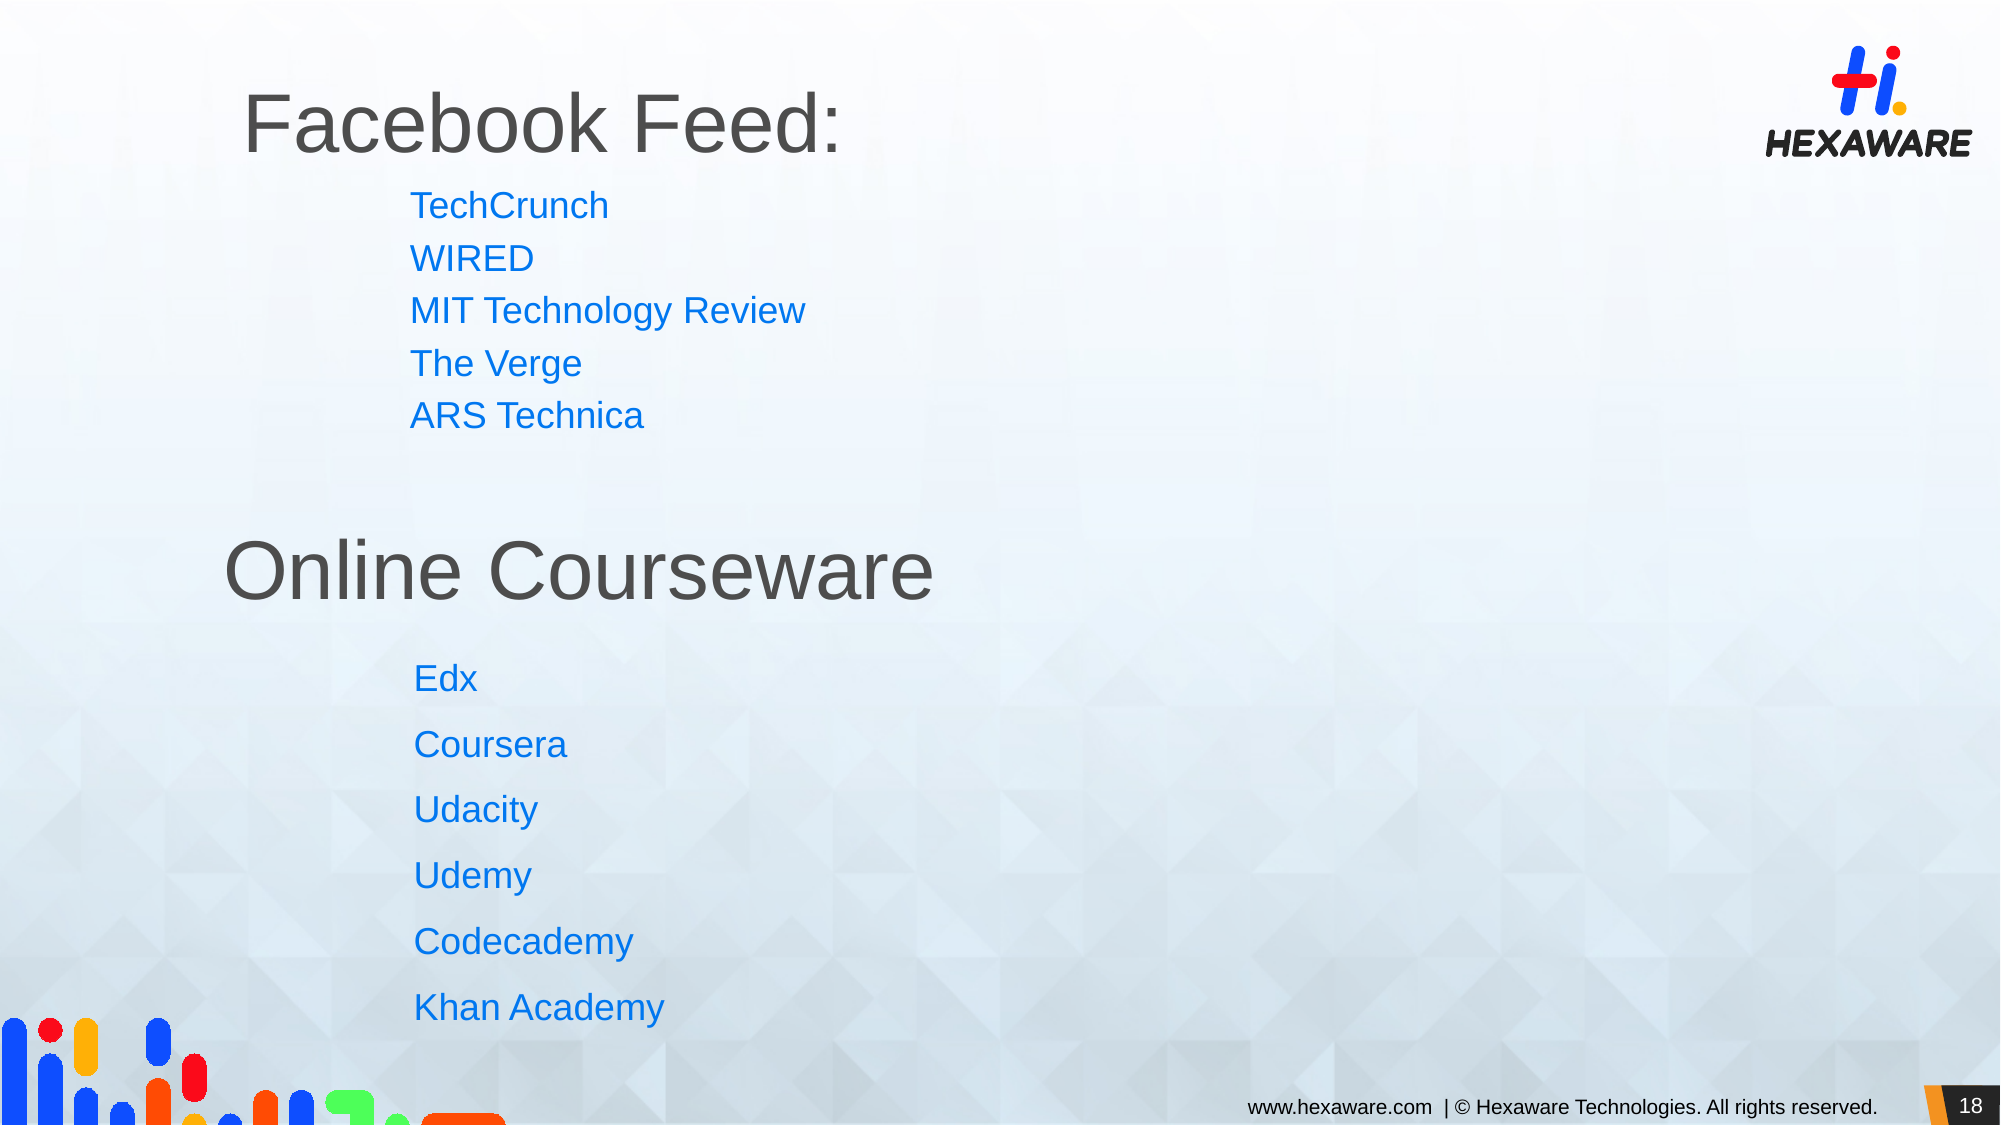

# Facebook Feed:
TechCrunch
WIRED
MIT Technology Review
The Verge
ARS Technica
Online Courseware
Edx
Coursera
Udacity
Udemy
Codecademy
Khan Academy